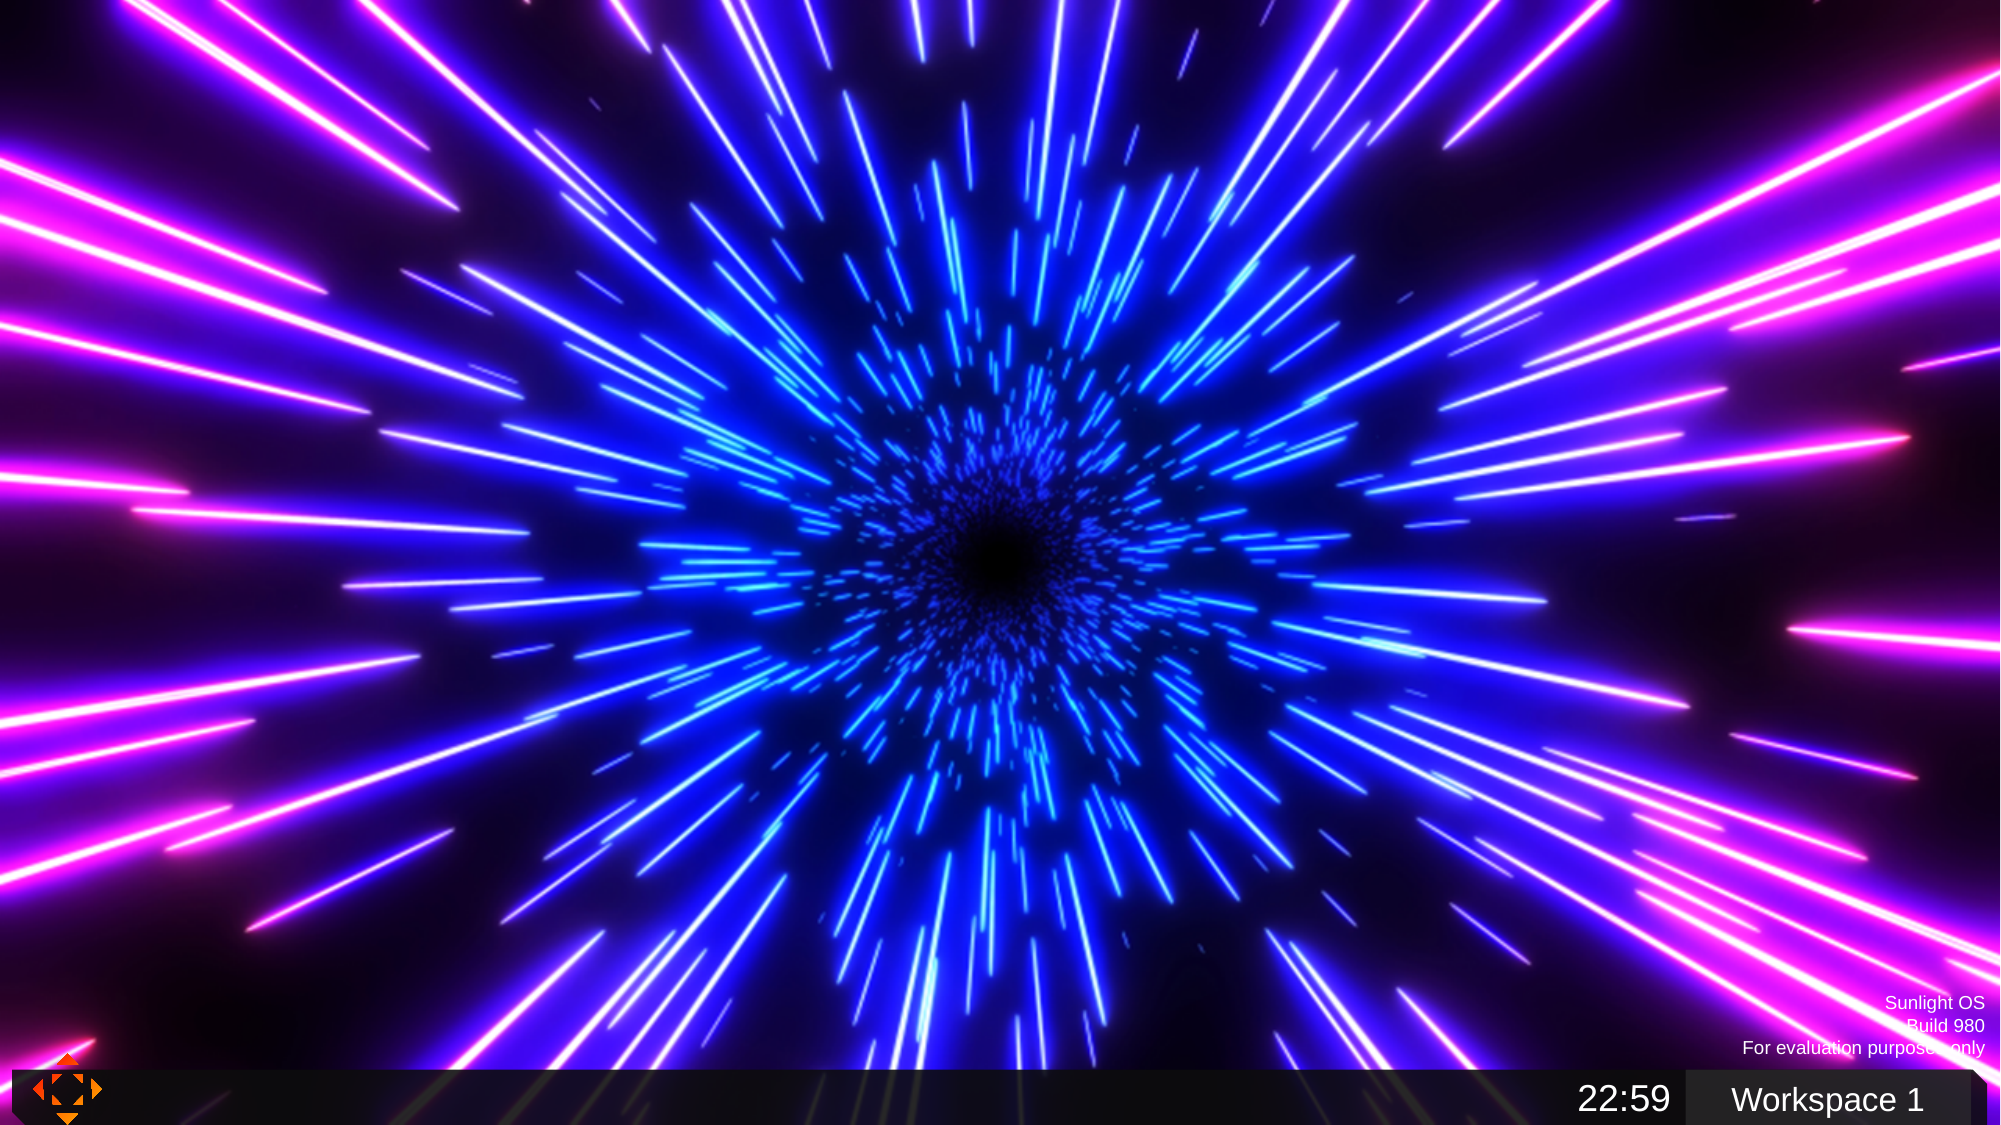

47
MarkusTegelane
16
False
False
Menu
Sunlight OS
Build 980
For evaluation purposes only

22:59
AppName

Workspace 1